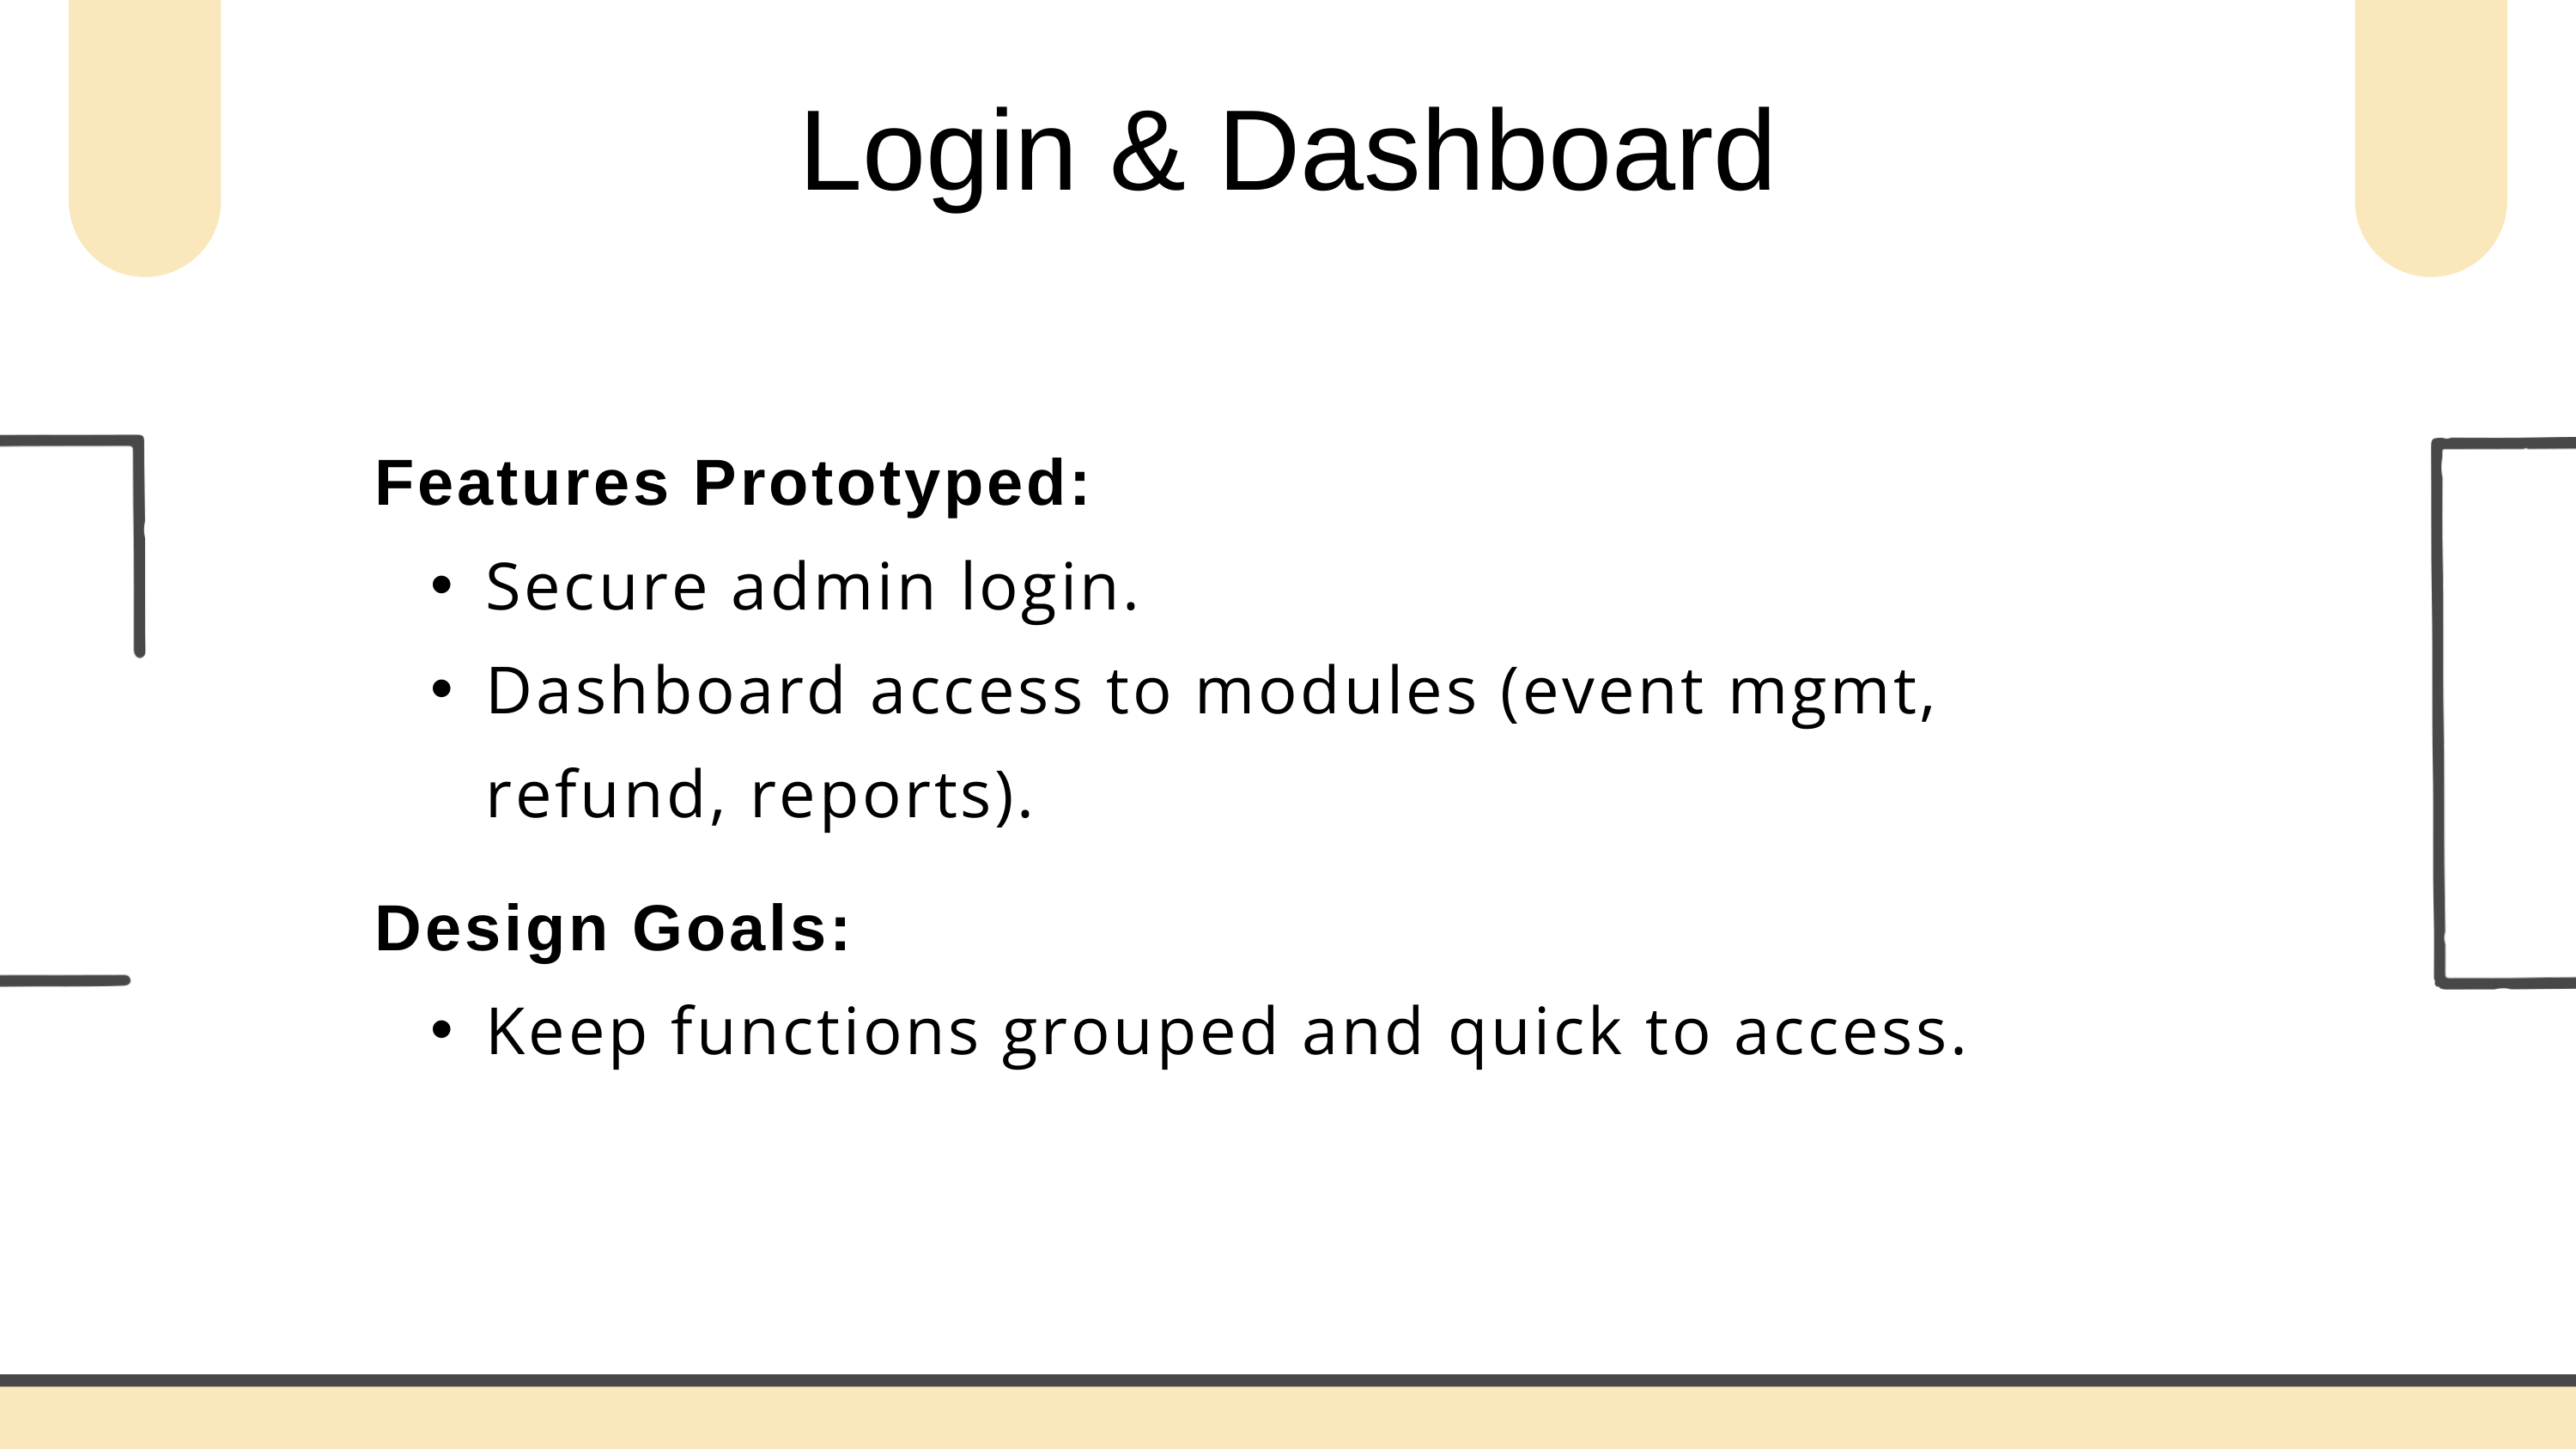

Login & Dashboard
Features Prototyped:
Secure admin login.
Dashboard access to modules (event mgmt, refund, reports).

Design Goals:
Keep functions grouped and quick to access.